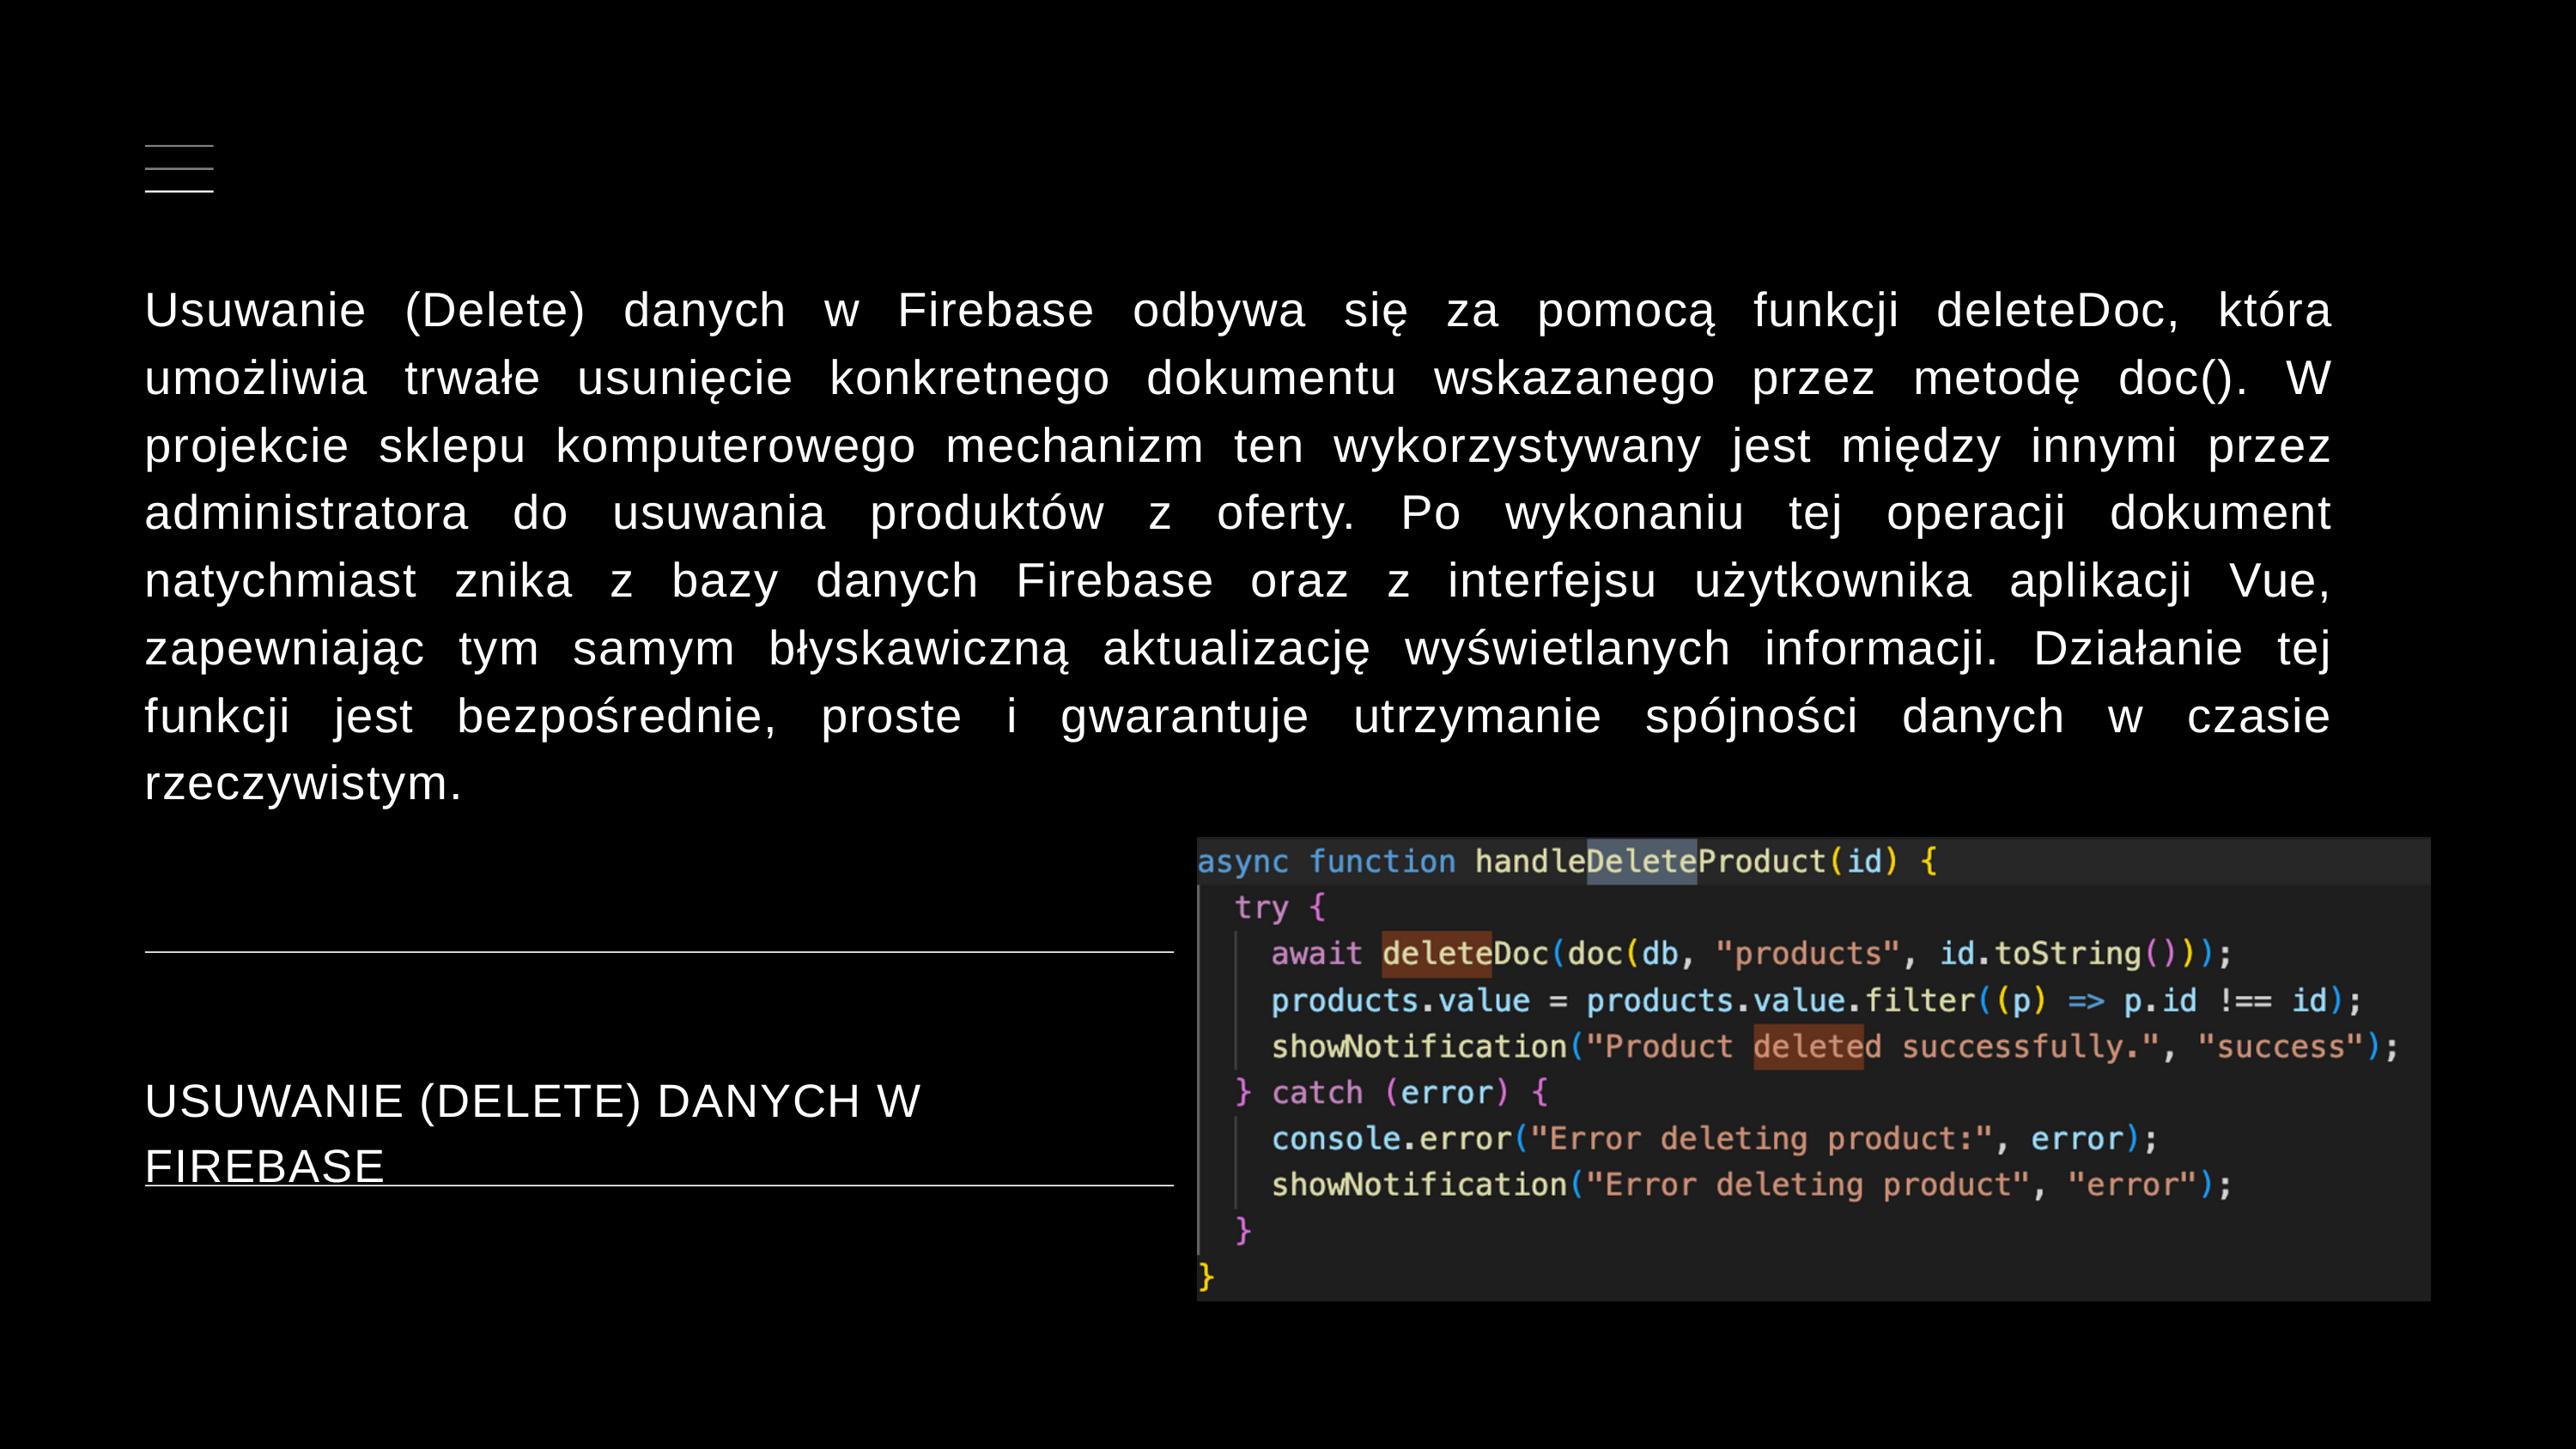

Usuwanie (Delete) danych w Firebase odbywa się za pomocą funkcji deleteDoc, która umożliwia trwałe usunięcie konkretnego dokumentu wskazanego przez metodę doc(). W projekcie sklepu komputerowego mechanizm ten wykorzystywany jest między innymi przez administratora do usuwania produktów z oferty. Po wykonaniu tej operacji dokument natychmiast znika z bazy danych Firebase oraz z interfejsu użytkownika aplikacji Vue, zapewniając tym samym błyskawiczną aktualizację wyświetlanych informacji. Działanie tej funkcji jest bezpośrednie, proste i gwarantuje utrzymanie spójności danych w czasie rzeczywistym.

USUWANIE (DELETE) DANYCH W FIREBASE